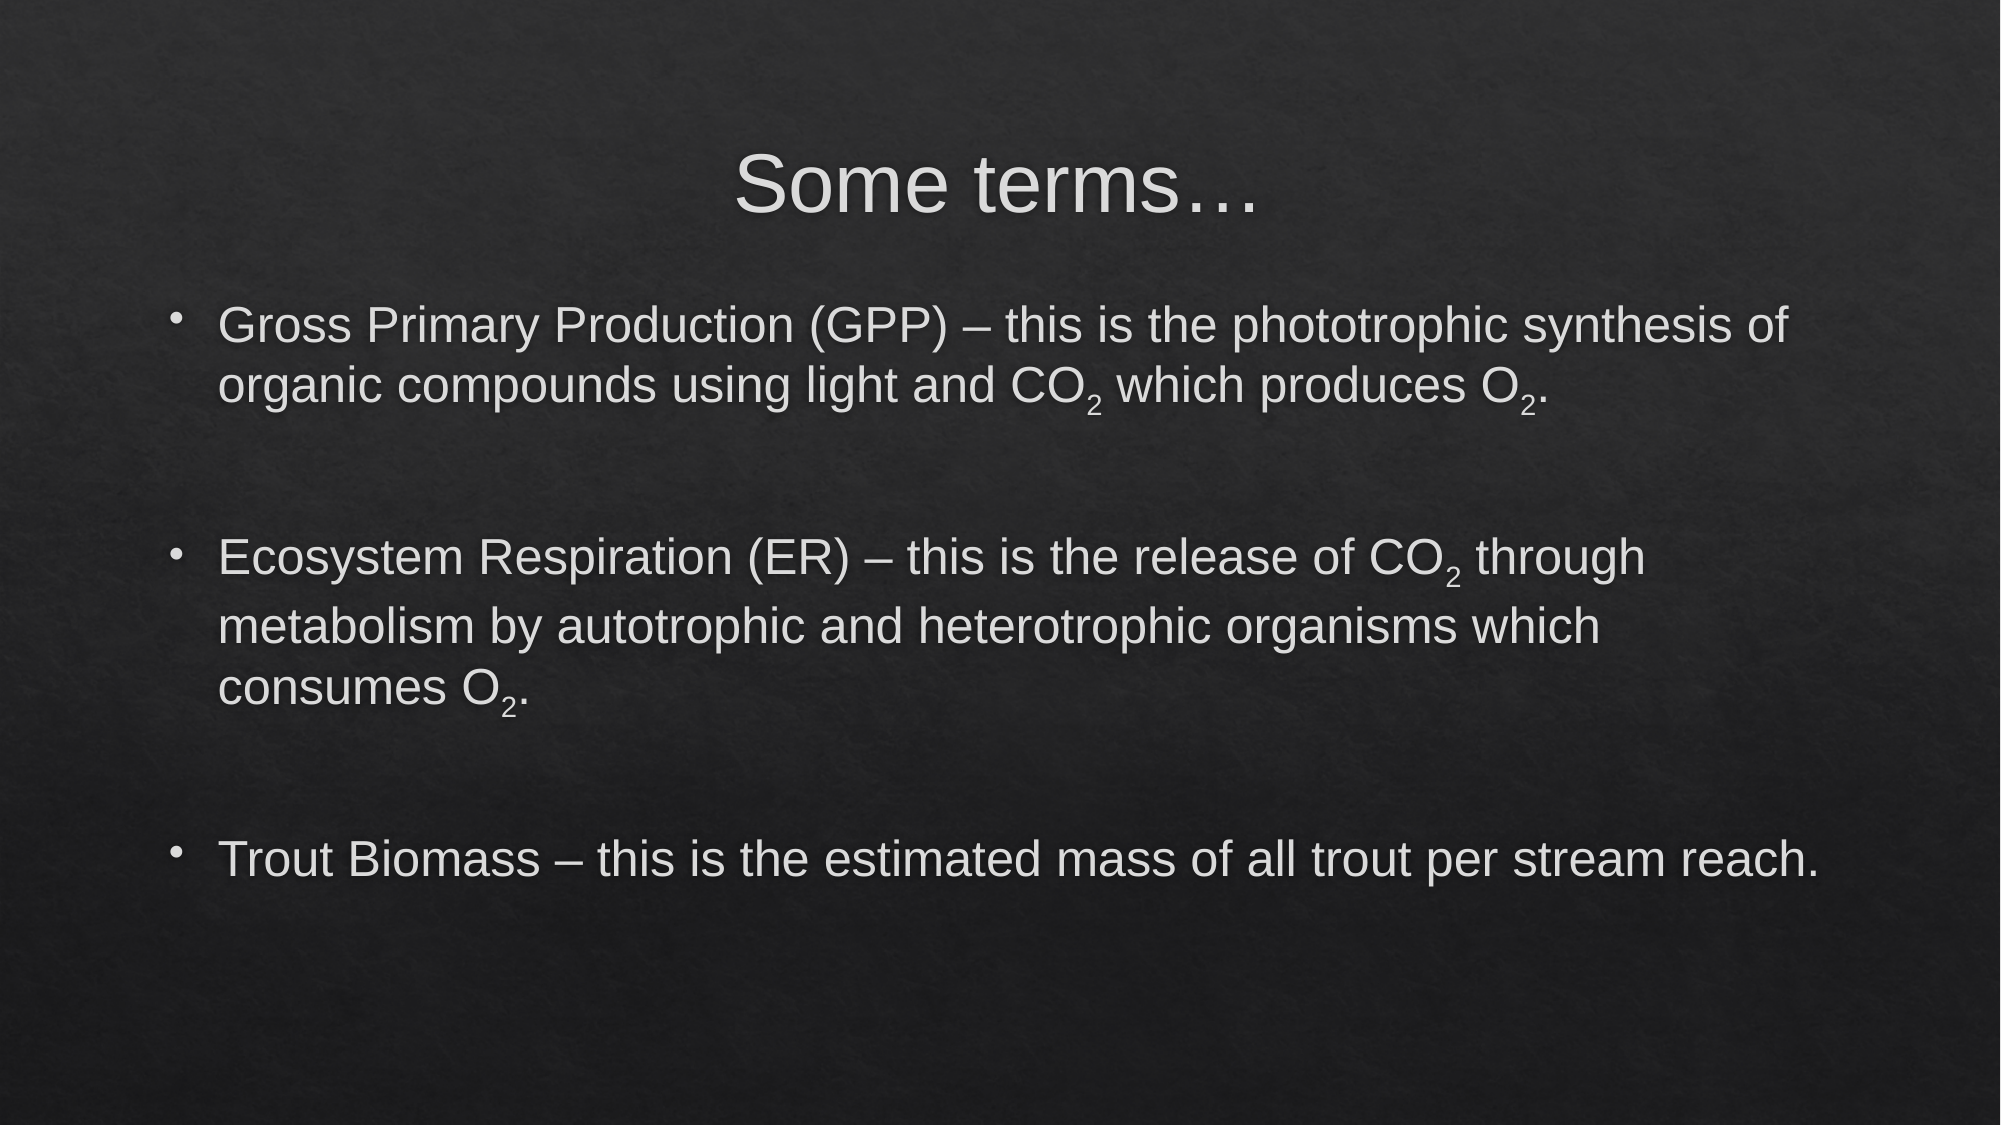

# Some terms…
Gross Primary Production (GPP) – this is the phototrophic synthesis of organic compounds using light and CO2 which produces O2.

Ecosystem Respiration (ER) – this is the release of CO2 through metabolism by autotrophic and heterotrophic organisms which consumes O2.

Trout Biomass – this is the estimated mass of all trout per stream reach.